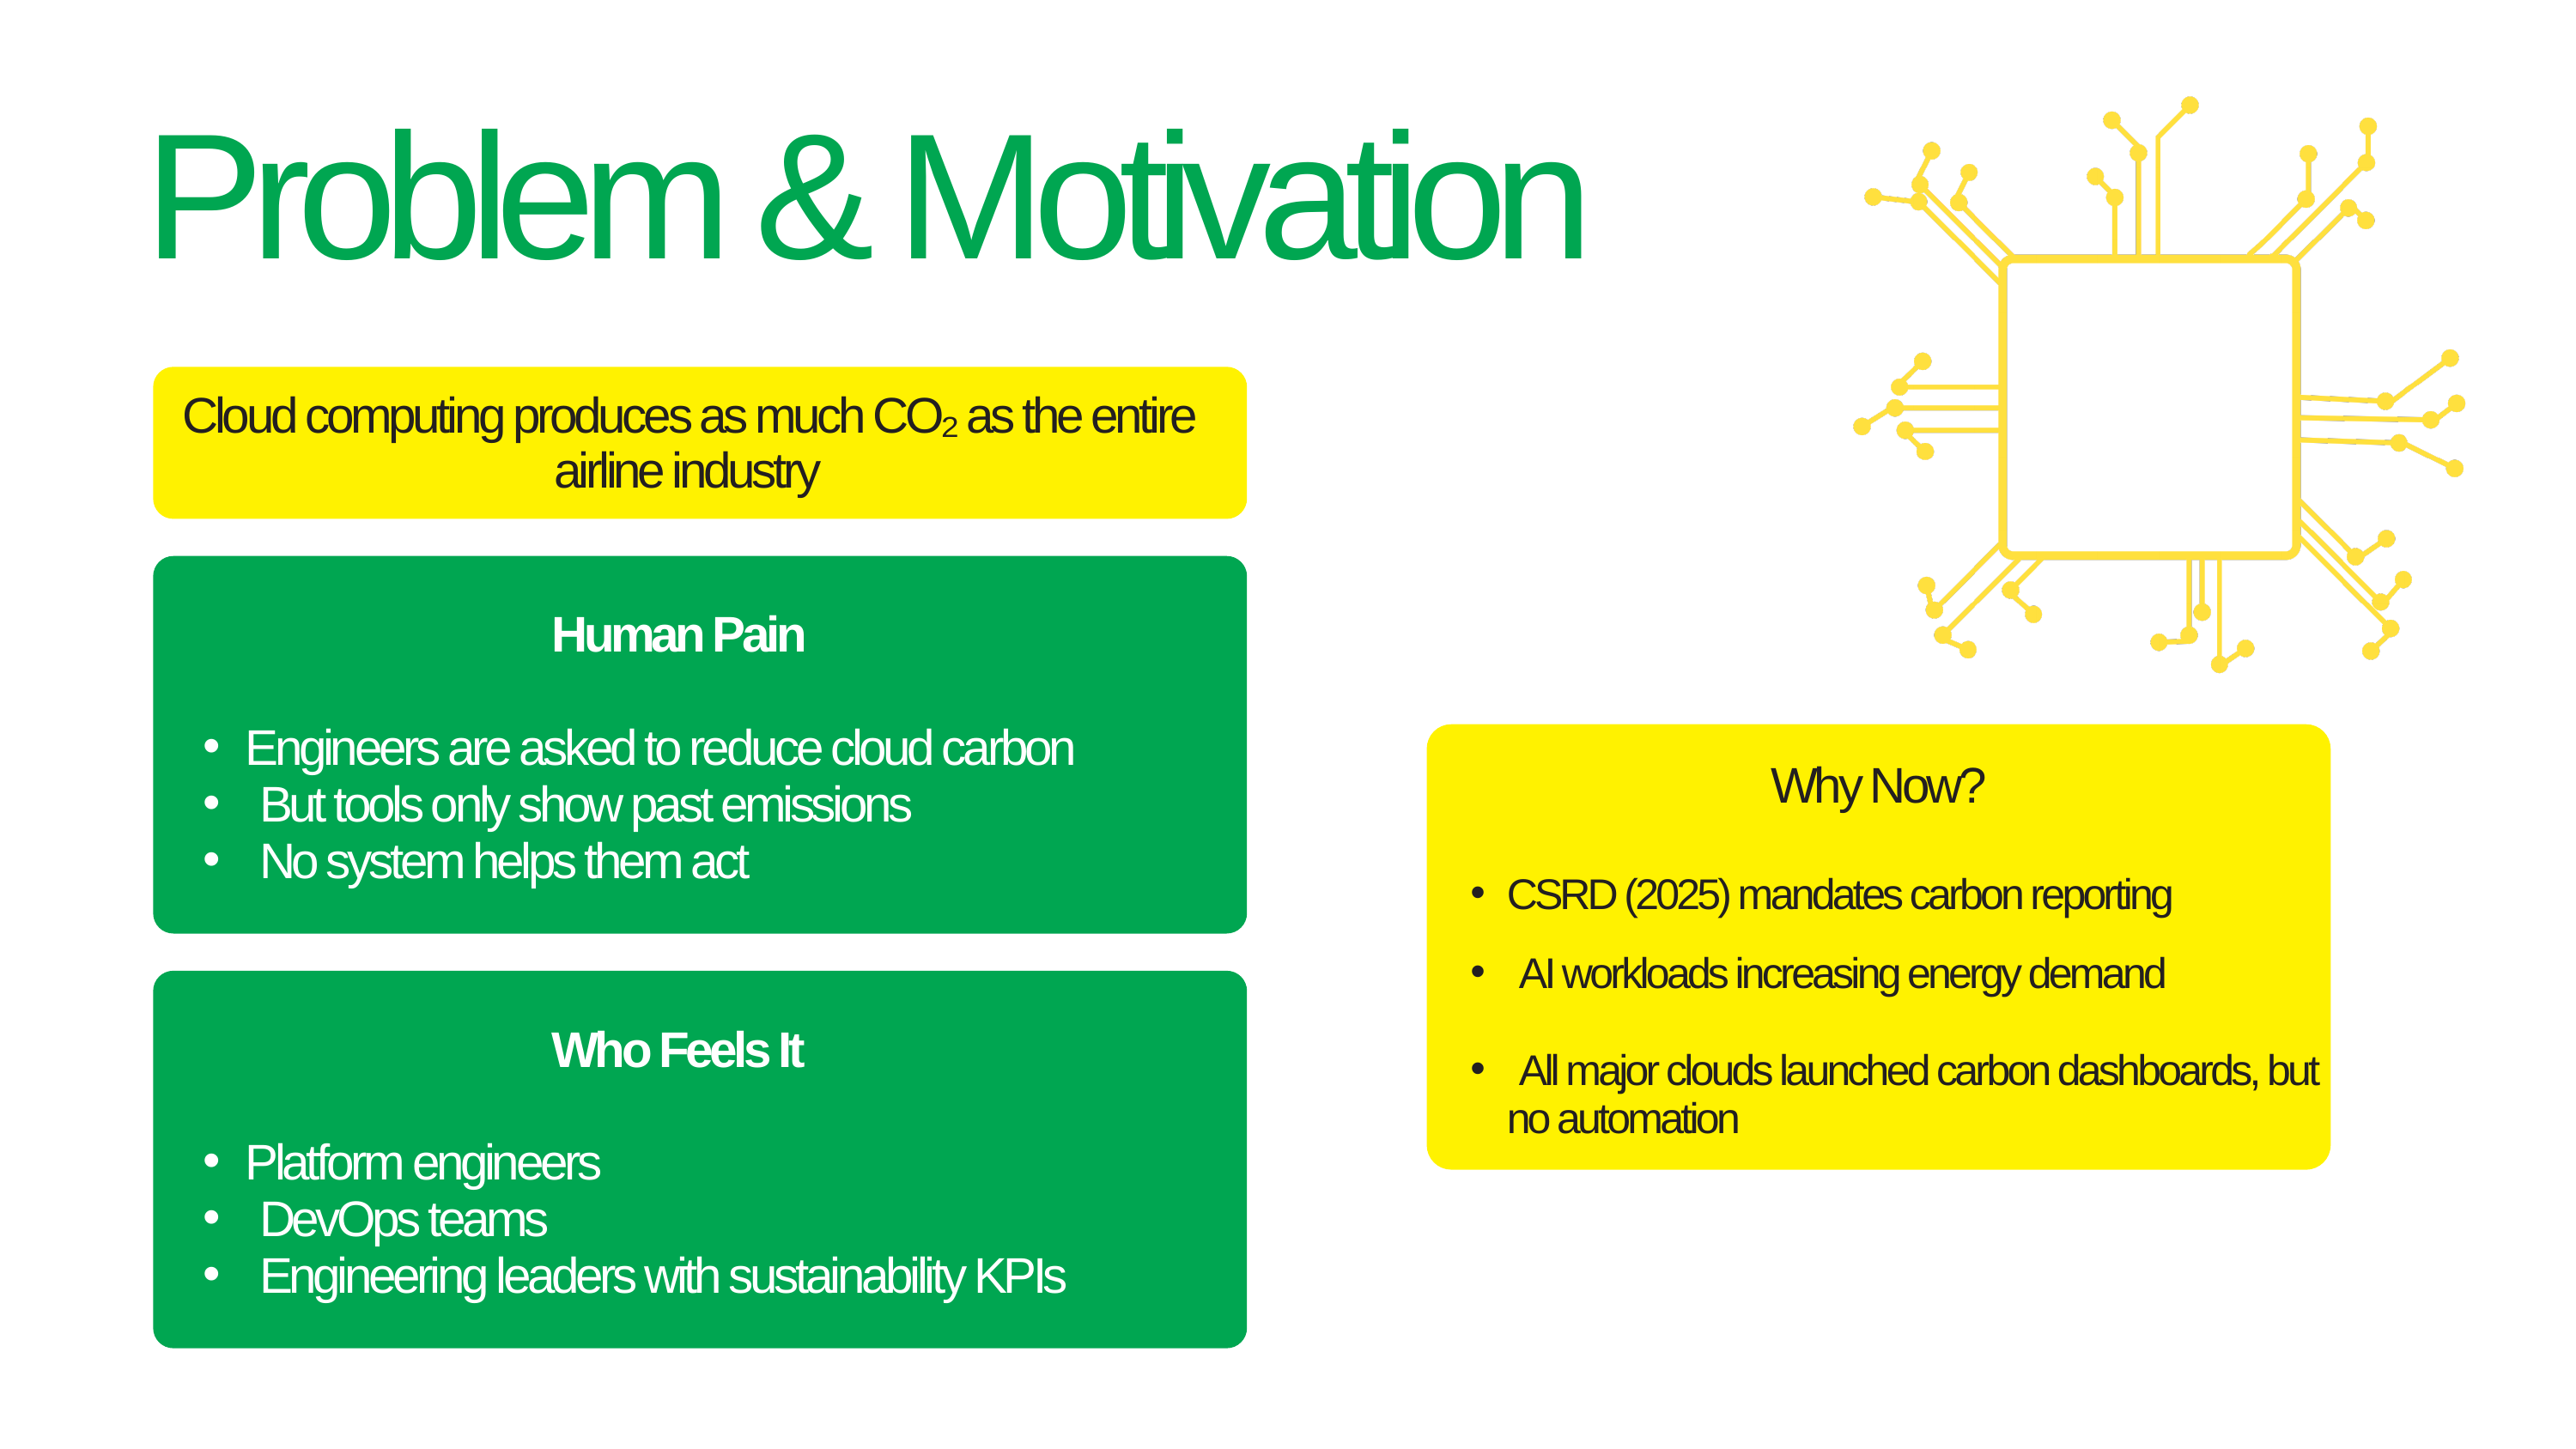

Problem & Motivation

Cloud computing produces as much CO₂ as the entire airline industry

                                      Human Pain

Engineers are asked to reduce cloud carbon
 But tools only show past emissions
 No system helps them act

Why Now?

CSRD (2025) mandates carbon reporting

 AI workloads increasing energy demand

 All major clouds launched carbon dashboards, but no automation

                                      Who Feels It

Platform engineers
 DevOps teams
 Engineering leaders with sustainability KPIs